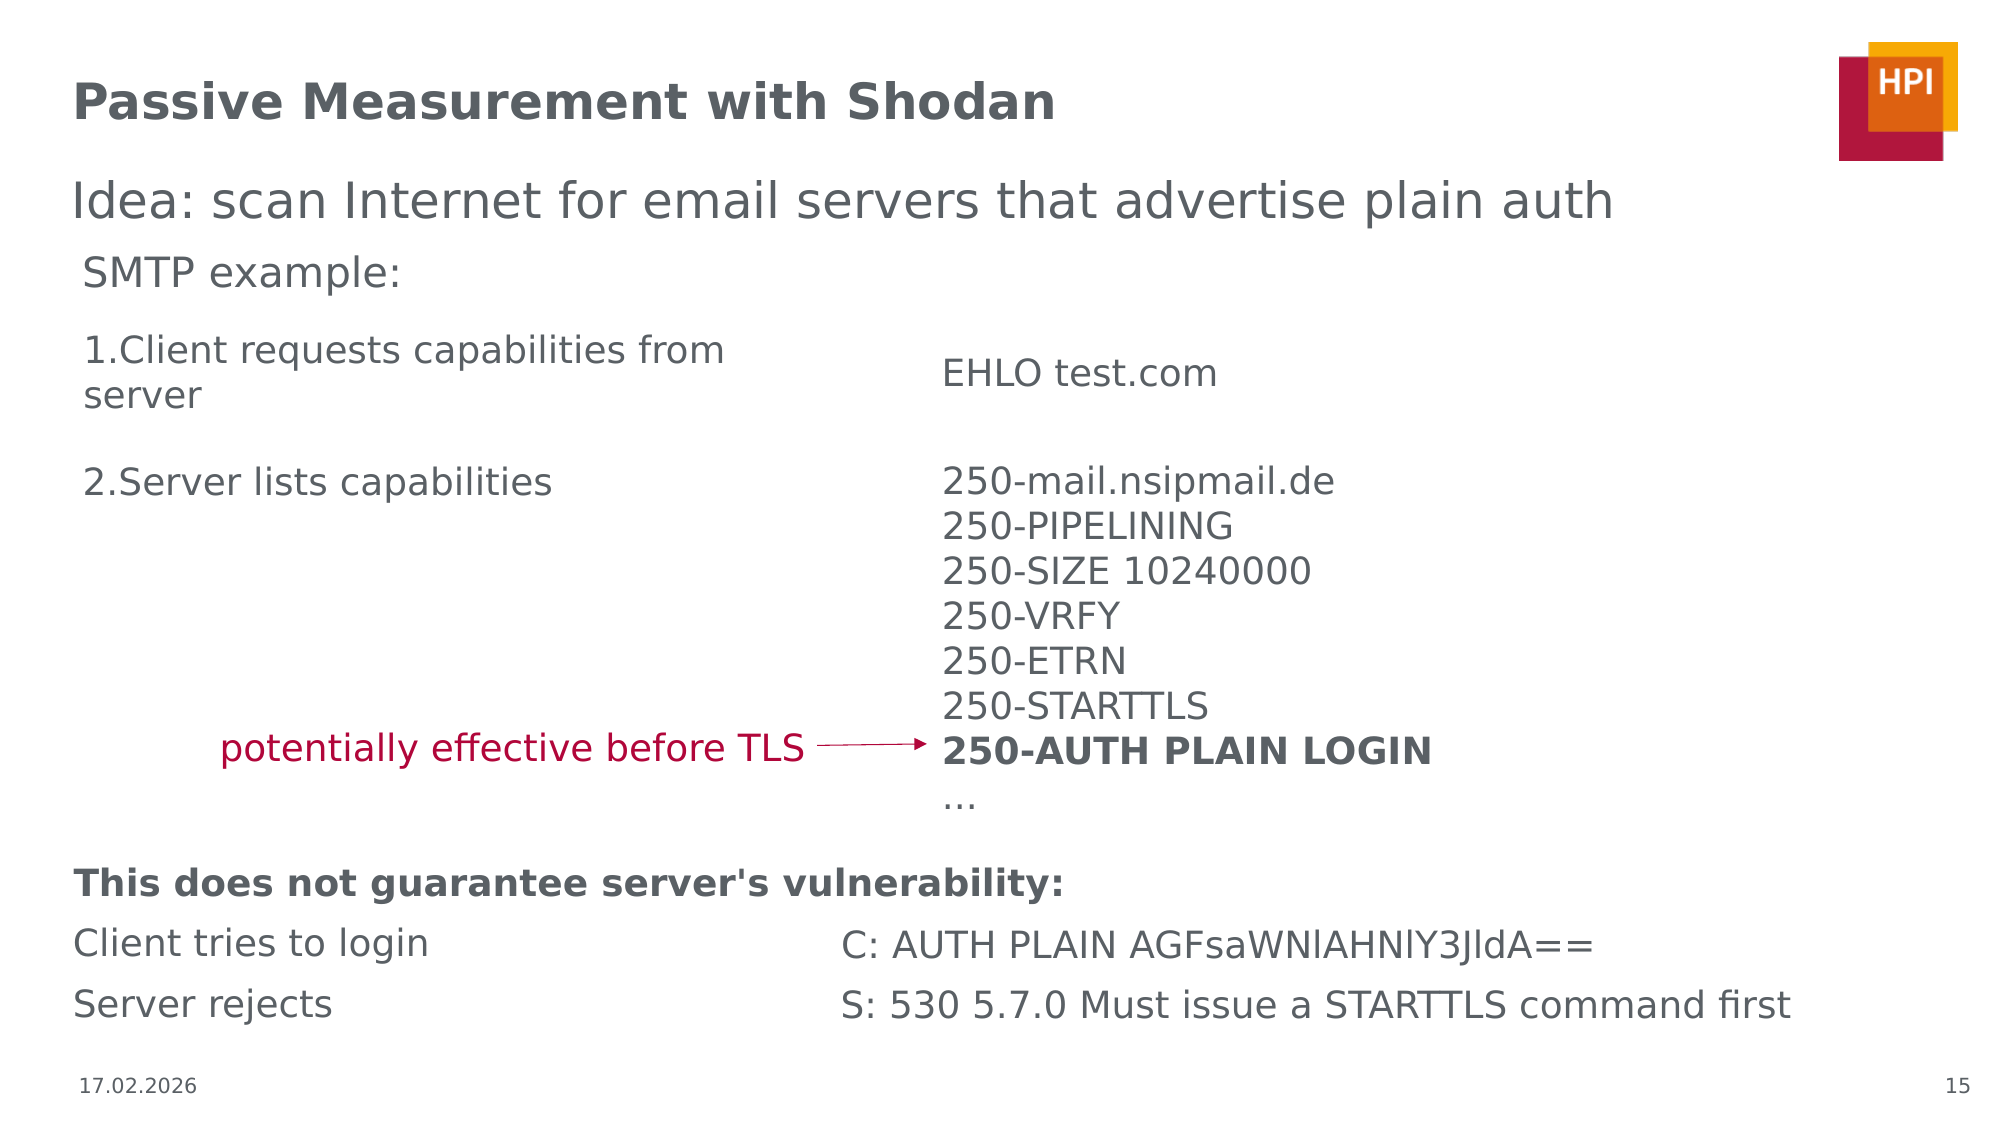

# Passive Measurement with Shodan

Idea: scan Internet for email servers that advertise plain auth
SMTP example:
1.Client requests capabilities from server
EHLO test.com
250-mail.nsipmail.de
250-PIPELINING
250-SIZE 10240000
250-VRFY
250-ETRN
250-STARTTLS
250-AUTH PLAIN LOGIN
...
2.Server lists capabilities
 potentially effective before TLS
This does not guarantee server's vulnerability:
Client tries to login
C: AUTH PLAIN AGFsaWNlAHNlY3JldA==
Server rejects
S: 530 5.7.0 Must issue a STARTTLS command first
15
17.02.2026